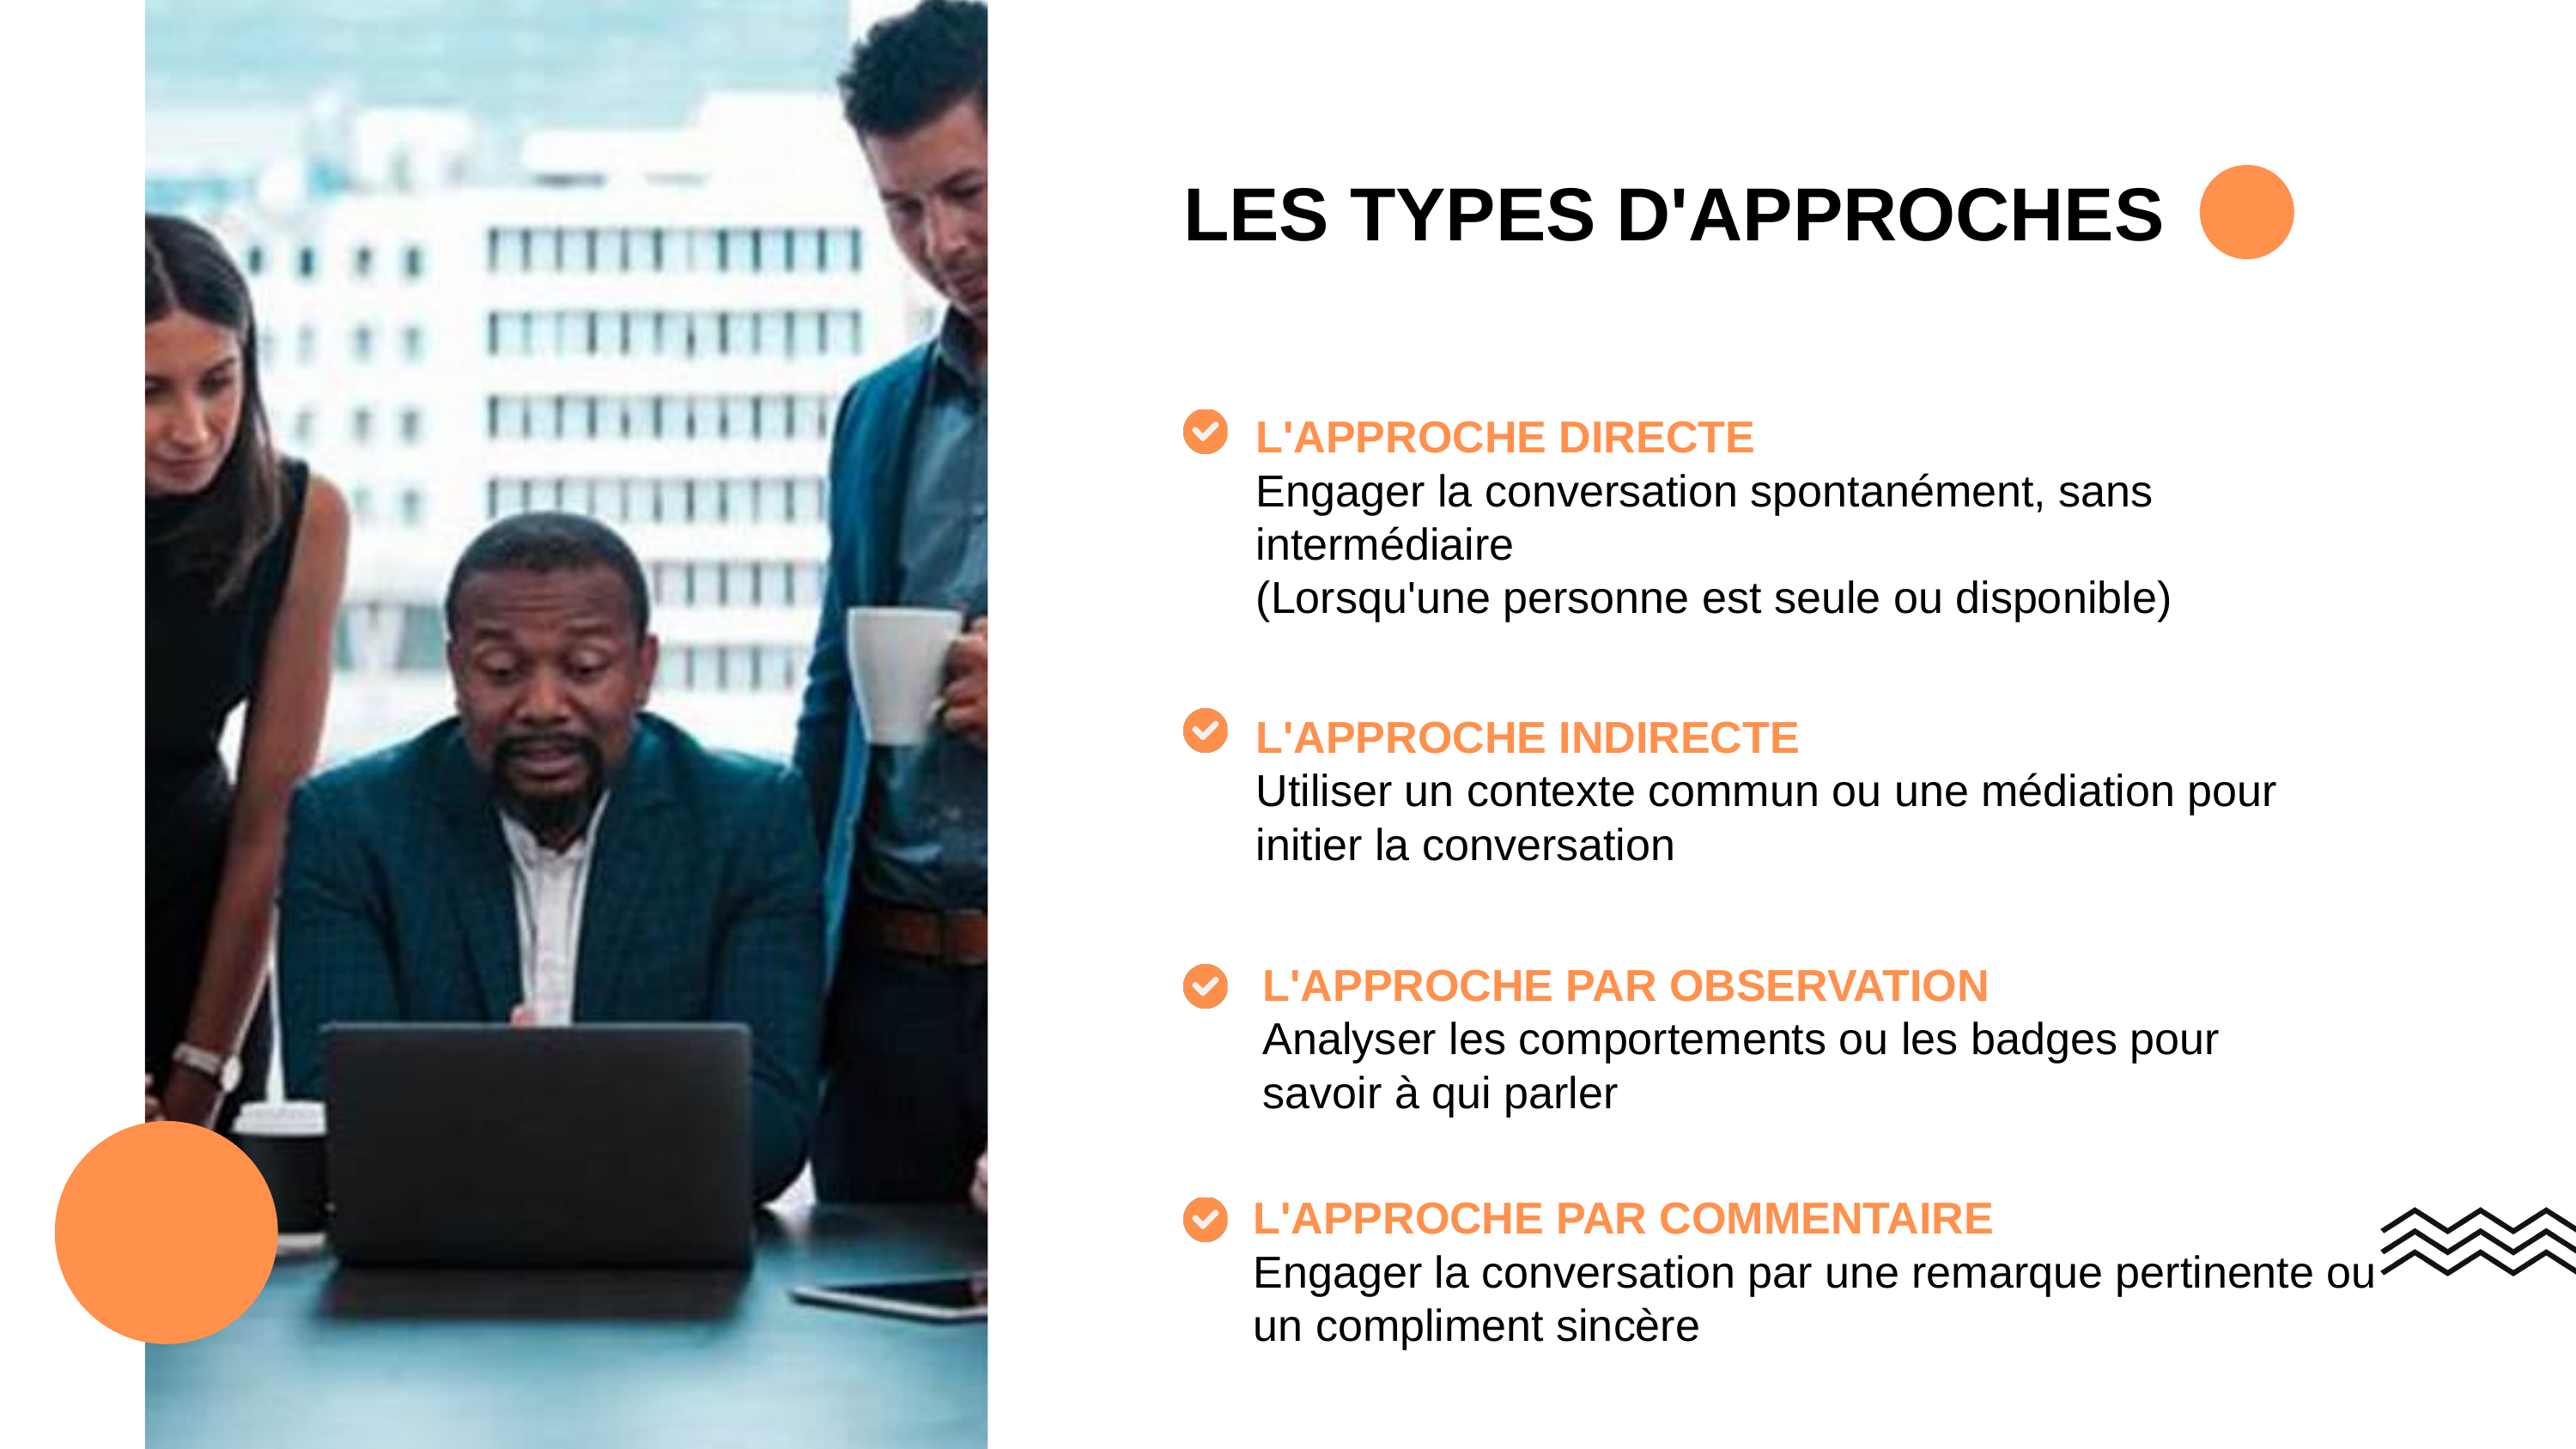

LES TYPES D'APPROCHES
L'APPROCHE DIRECTE
Engager la conversation spontanément, sans intermédiaire
(Lorsqu'une personne est seule ou disponible)

L'APPROCHE INDIRECTE
Utiliser un contexte commun ou une médiation pour initier la conversation
L'APPROCHE PAR OBSERVATION
Analyser les comportements ou les badges pour savoir à qui parler

L'APPROCHE PAR COMMENTAIRE
Engager la conversation par une remarque pertinente ou un compliment sincère